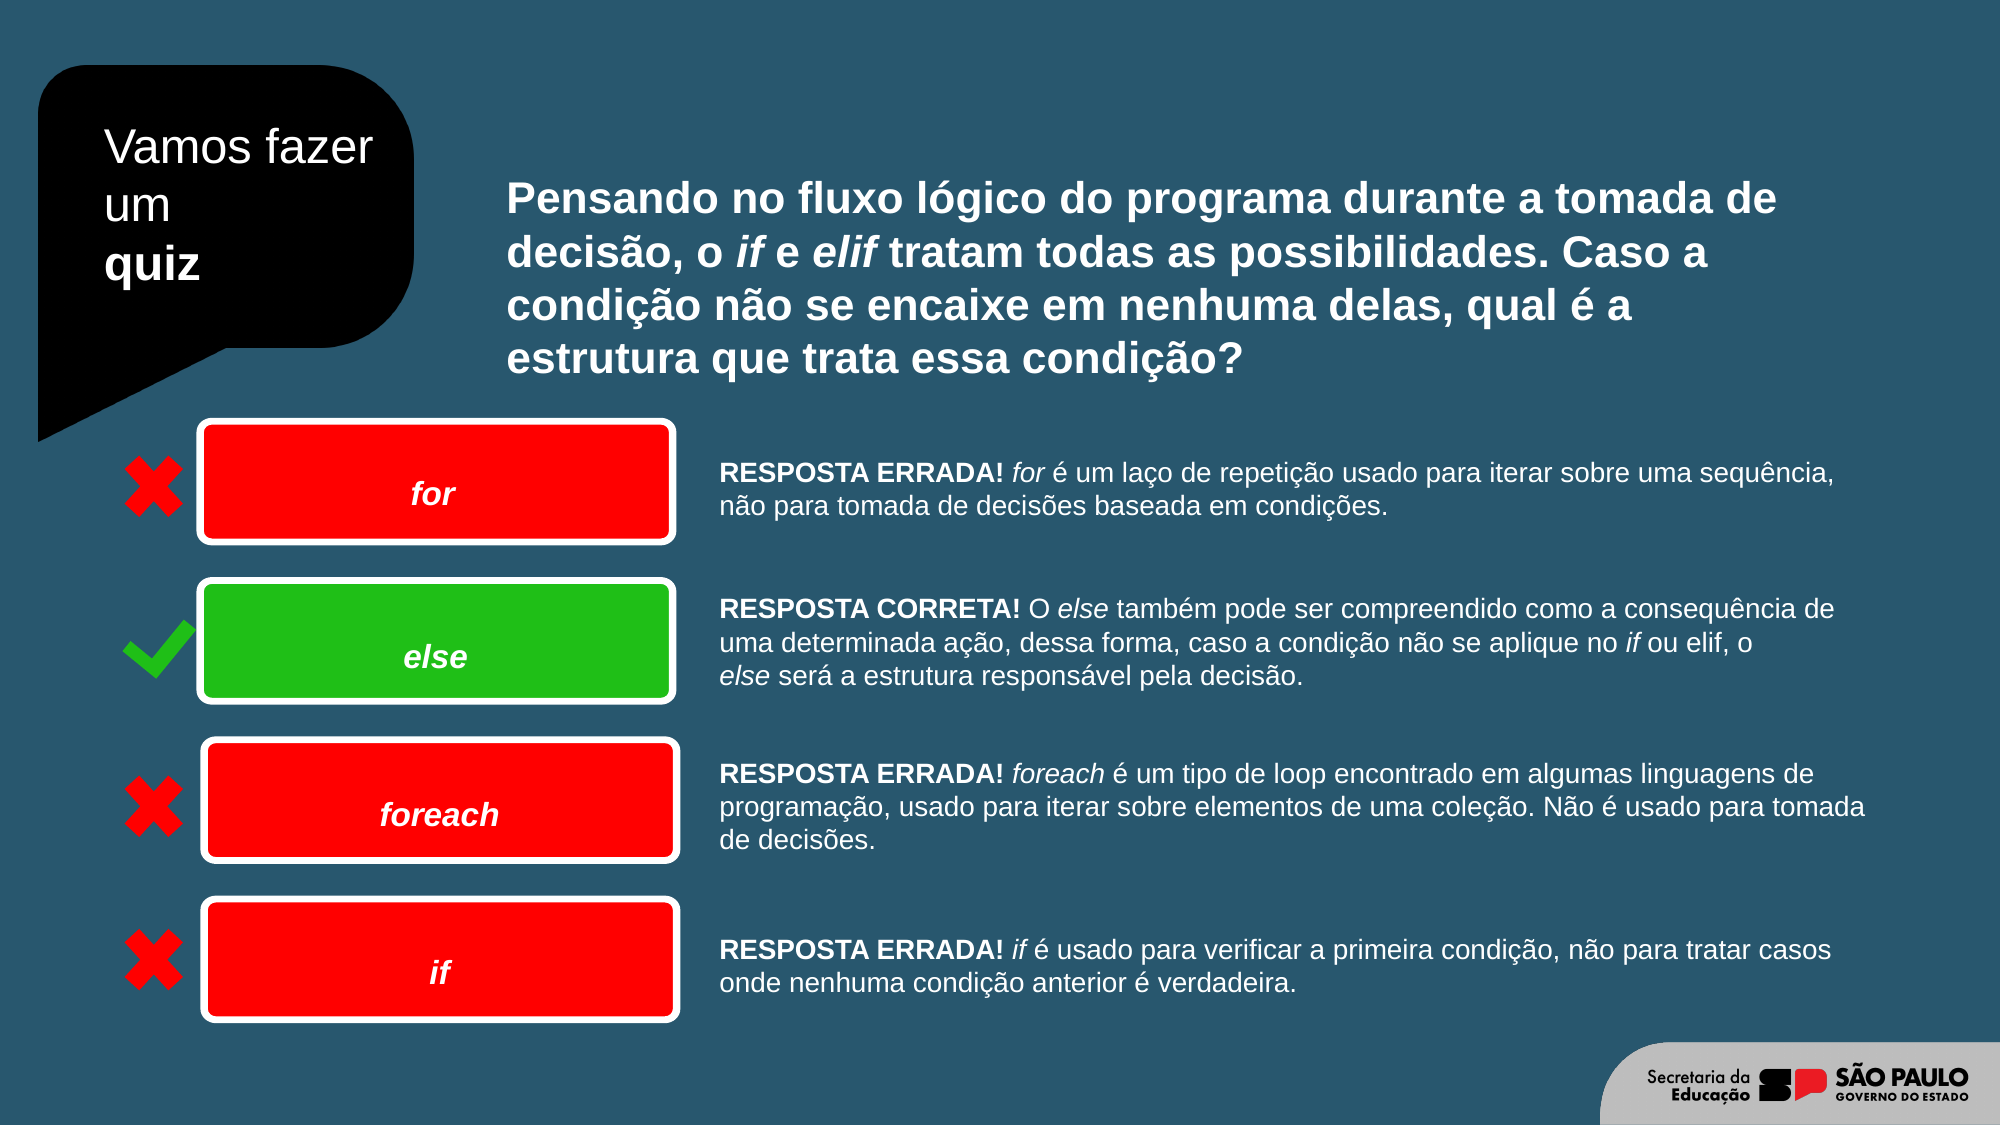

Pensando no fluxo lógico do programa durante a tomada de decisão, o if e elif tratam todas as possibilidades. Caso a condição não se encaixe em nenhuma delas, qual é a estrutura que trata essa condição?

for

else

foreach

if

RESPOSTA ERRADA! for é um laço de repetição usado para iterar sobre uma sequência, não para tomada de decisões baseada em condições.
RESPOSTA CORRETA! O else também pode ser compreendido como a consequência de uma determinada ação, dessa forma, caso a condição não se aplique no if ou elif, o else será a estrutura responsável pela decisão.

RESPOSTA ERRADA! foreach é um tipo de loop encontrado em algumas linguagens de programação, usado para iterar sobre elementos de uma coleção. Não é usado para tomada de decisões.

RESPOSTA ERRADA! if é usado para verificar a primeira condição, não para tratar casos onde nenhuma condição anterior é verdadeira.